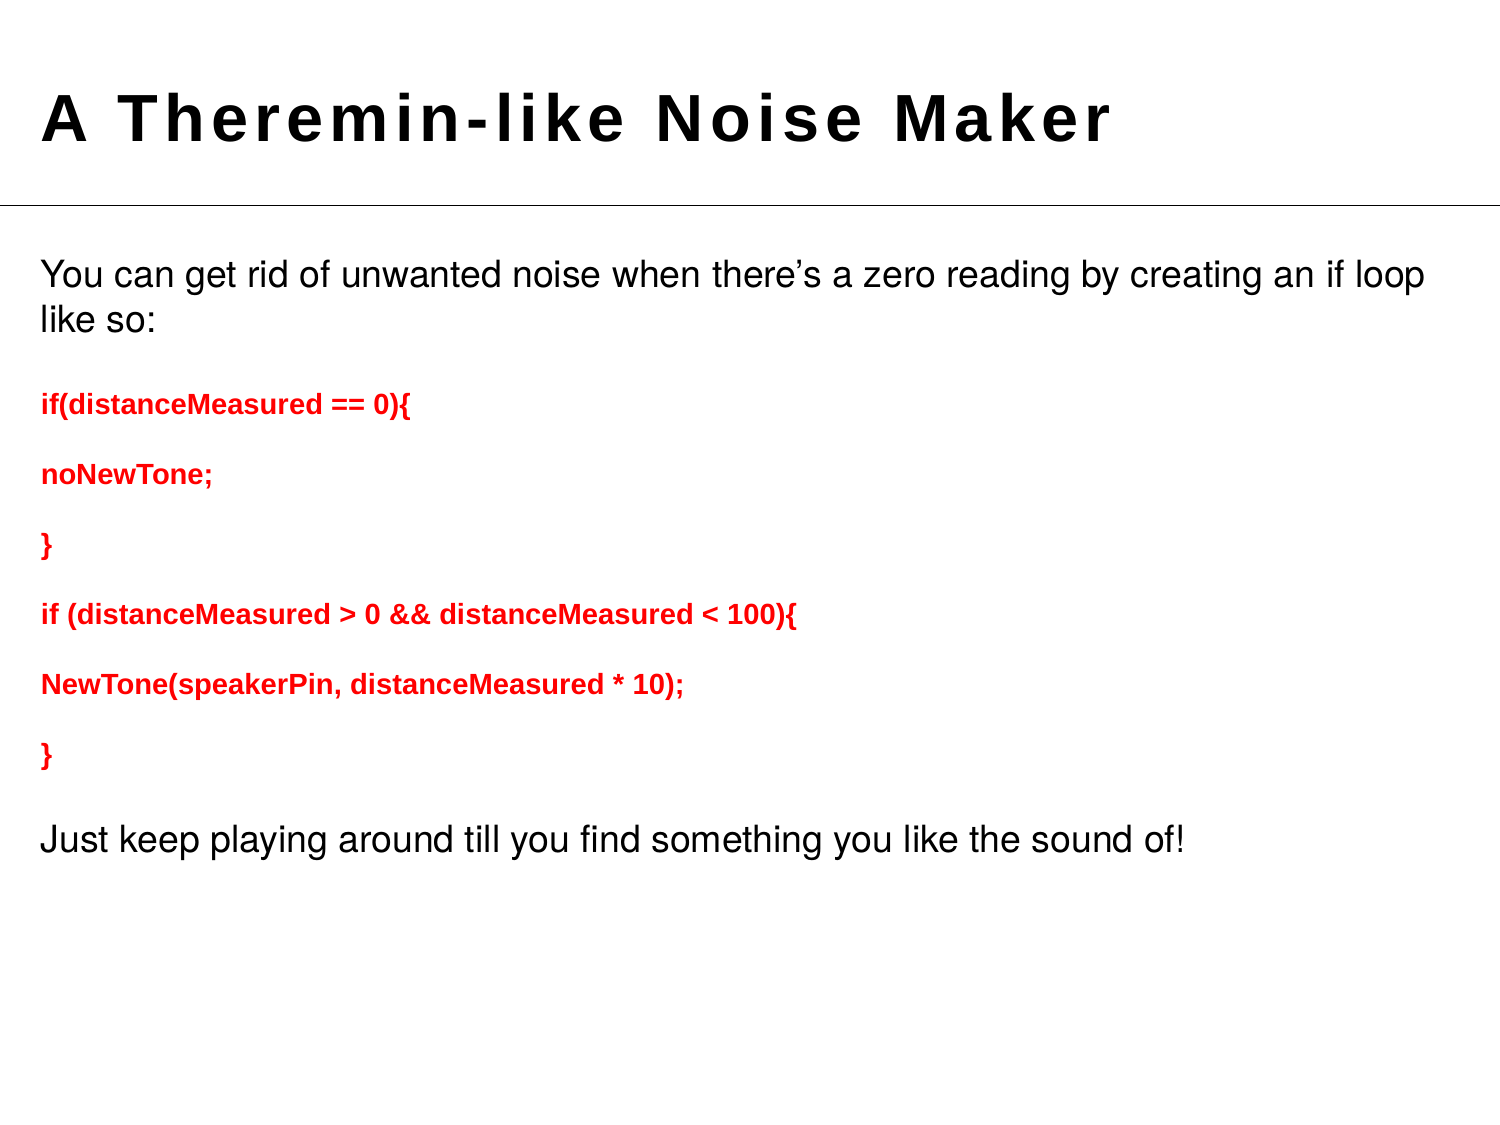

A Theremin-like Noise Maker

You can get rid of unwanted noise when there’s a zero reading by creating an if loop like so:

if(distanceMeasured == 0){

noNewTone;

}

if (distanceMeasured > 0 && distanceMeasured < 100){

NewTone(speakerPin, distanceMeasured * 10);

}

Just keep playing around till you find something you like the sound of!